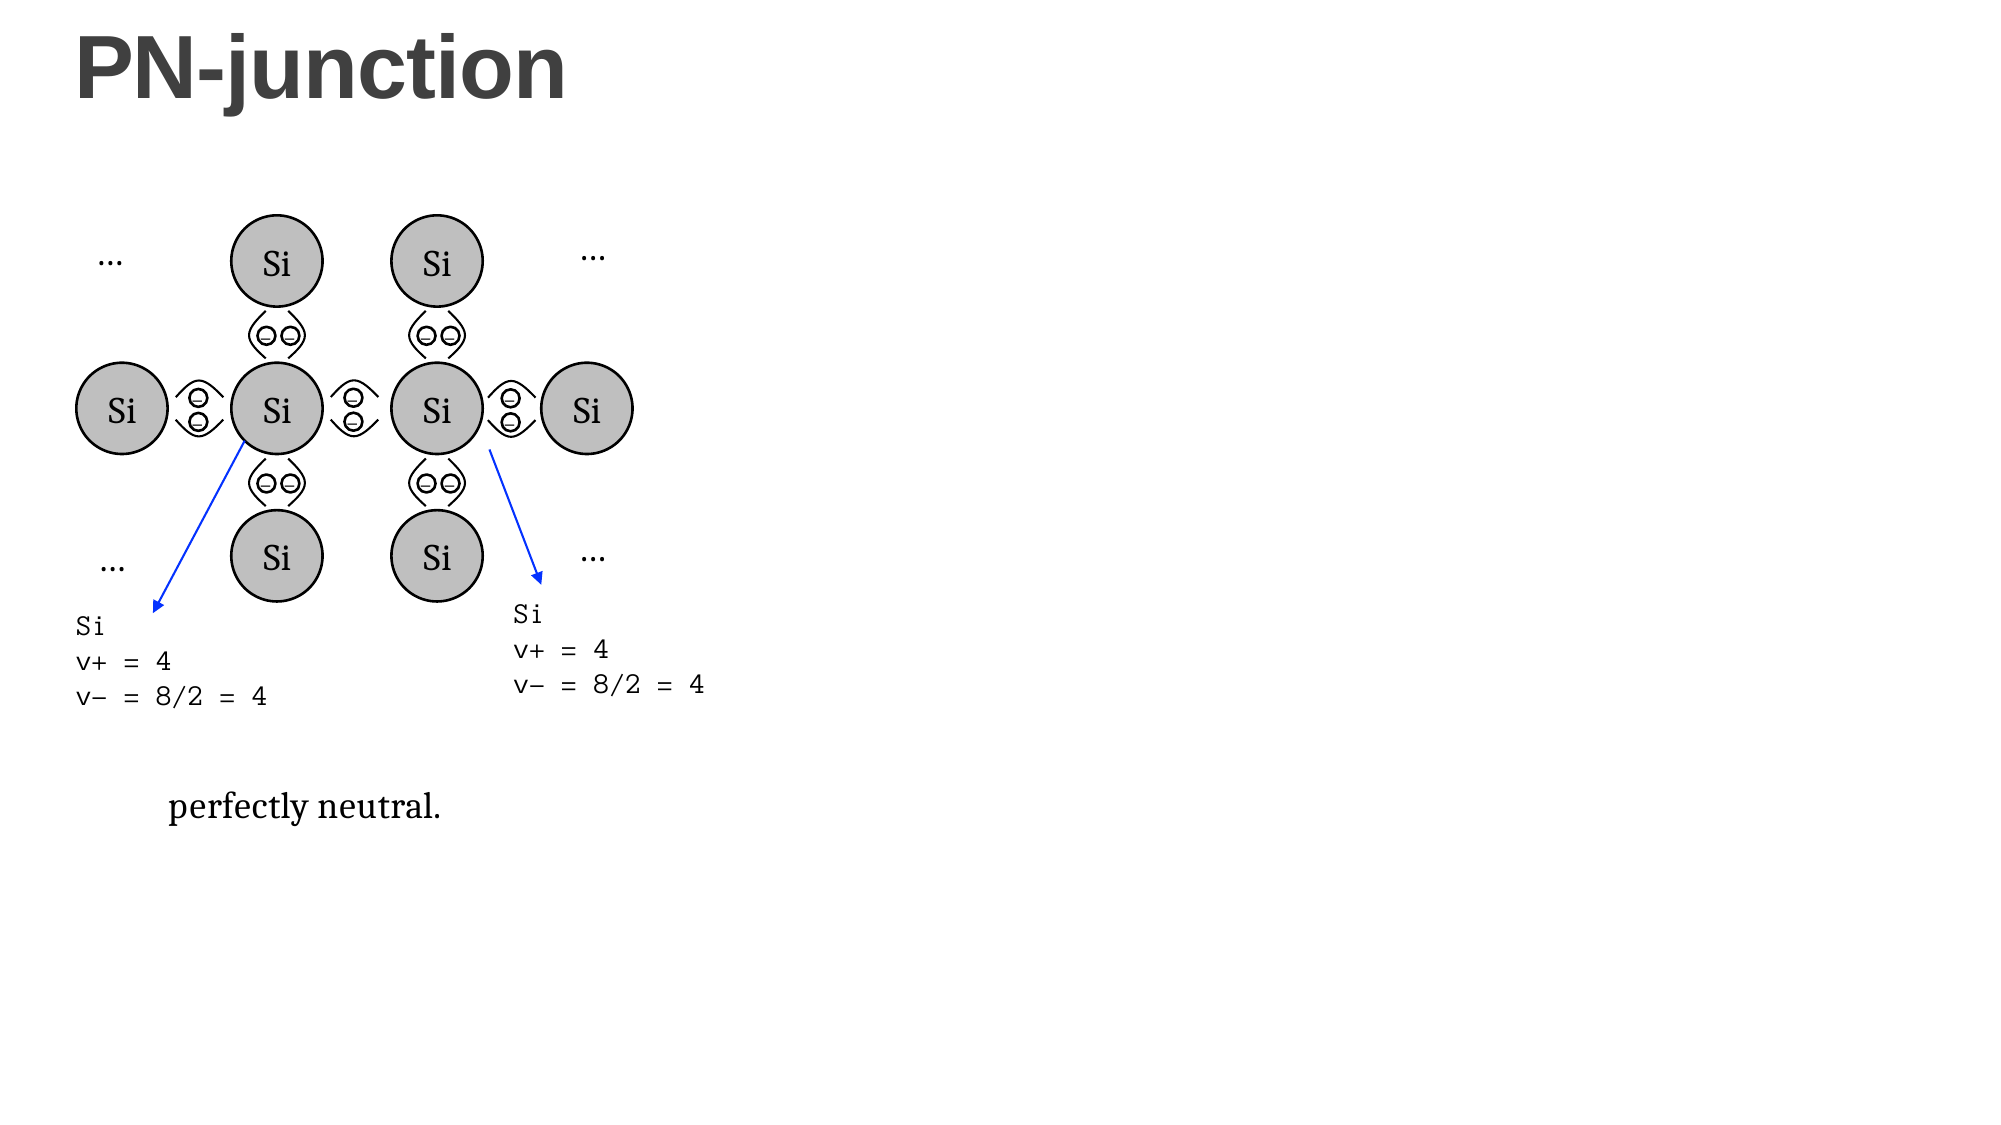

# PN-junction
Si
Si
…
…

-
-

-
-
Si
Si
Si
Si

-
-

-
-

-
-

-
-

-
-
Si
Si
…
…
Si
v+ = 4
v- = 8/2 = 4
Si
v+ = 4
v- = 8/2 = 4
perfectly neutral.